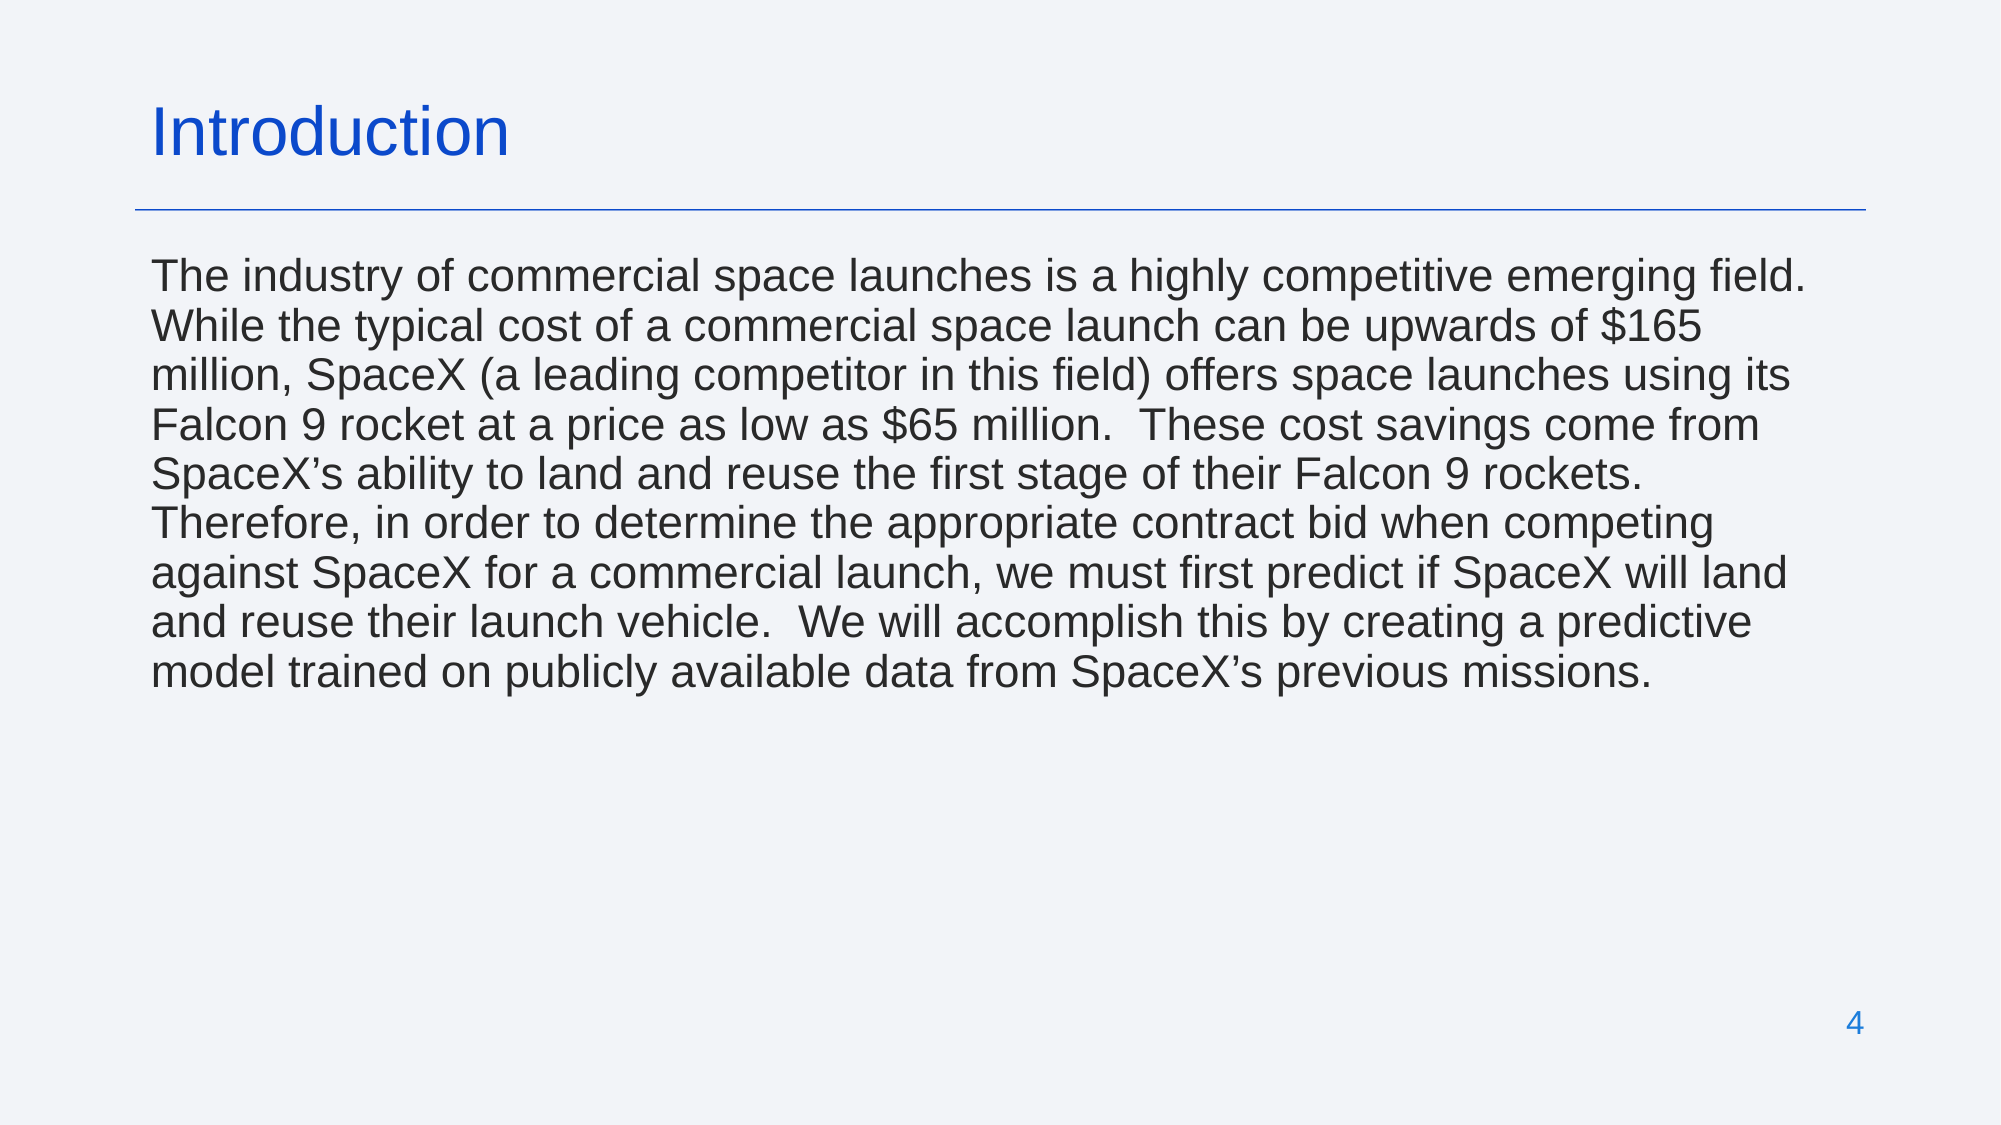

Introduction
The industry of commercial space launches is a highly competitive emerging field.  While the typical cost of a commercial space launch can be upwards of $165 million, SpaceX (a leading competitor in this field) offers space launches using its Falcon 9 rocket at a price as low as $65 million.  These cost savings come from SpaceX’s ability to land and reuse the first stage of their Falcon 9 rockets.  Therefore, in order to determine the appropriate contract bid when competing against SpaceX for a commercial launch, we must first predict if SpaceX will land and reuse their launch vehicle.  We will accomplish this by creating a predictive model trained on publicly available data from SpaceX’s previous missions.
4